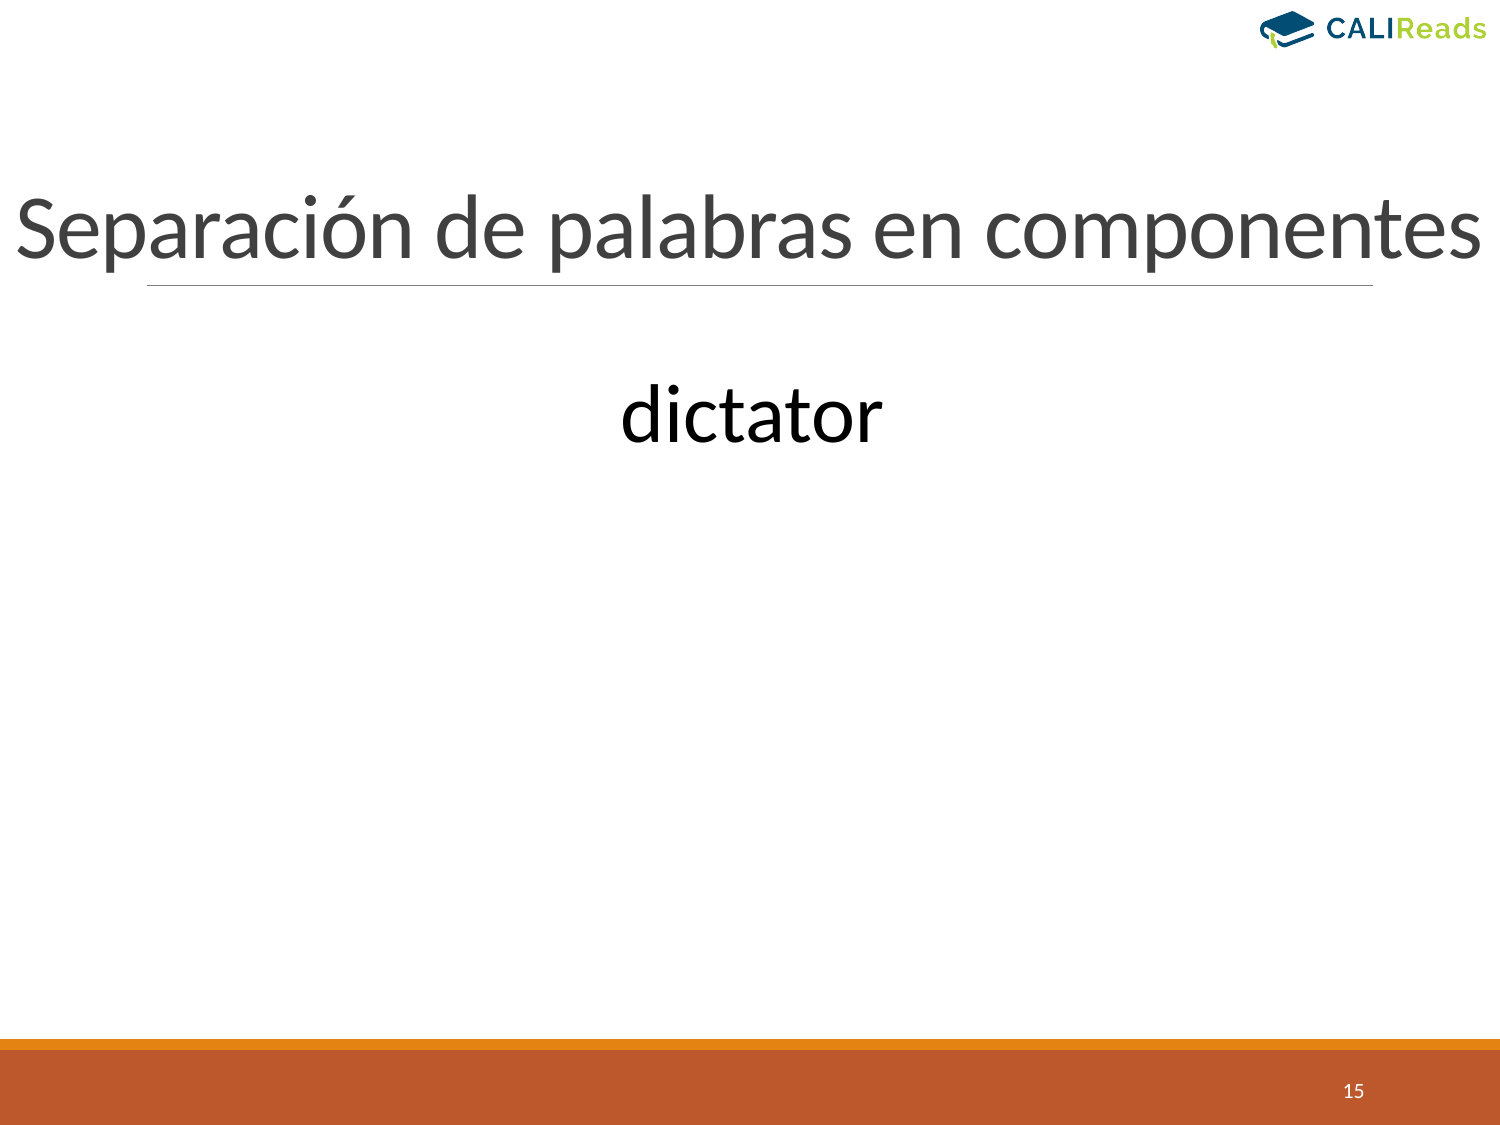

# Separación de palabras en componentes
dictator
15